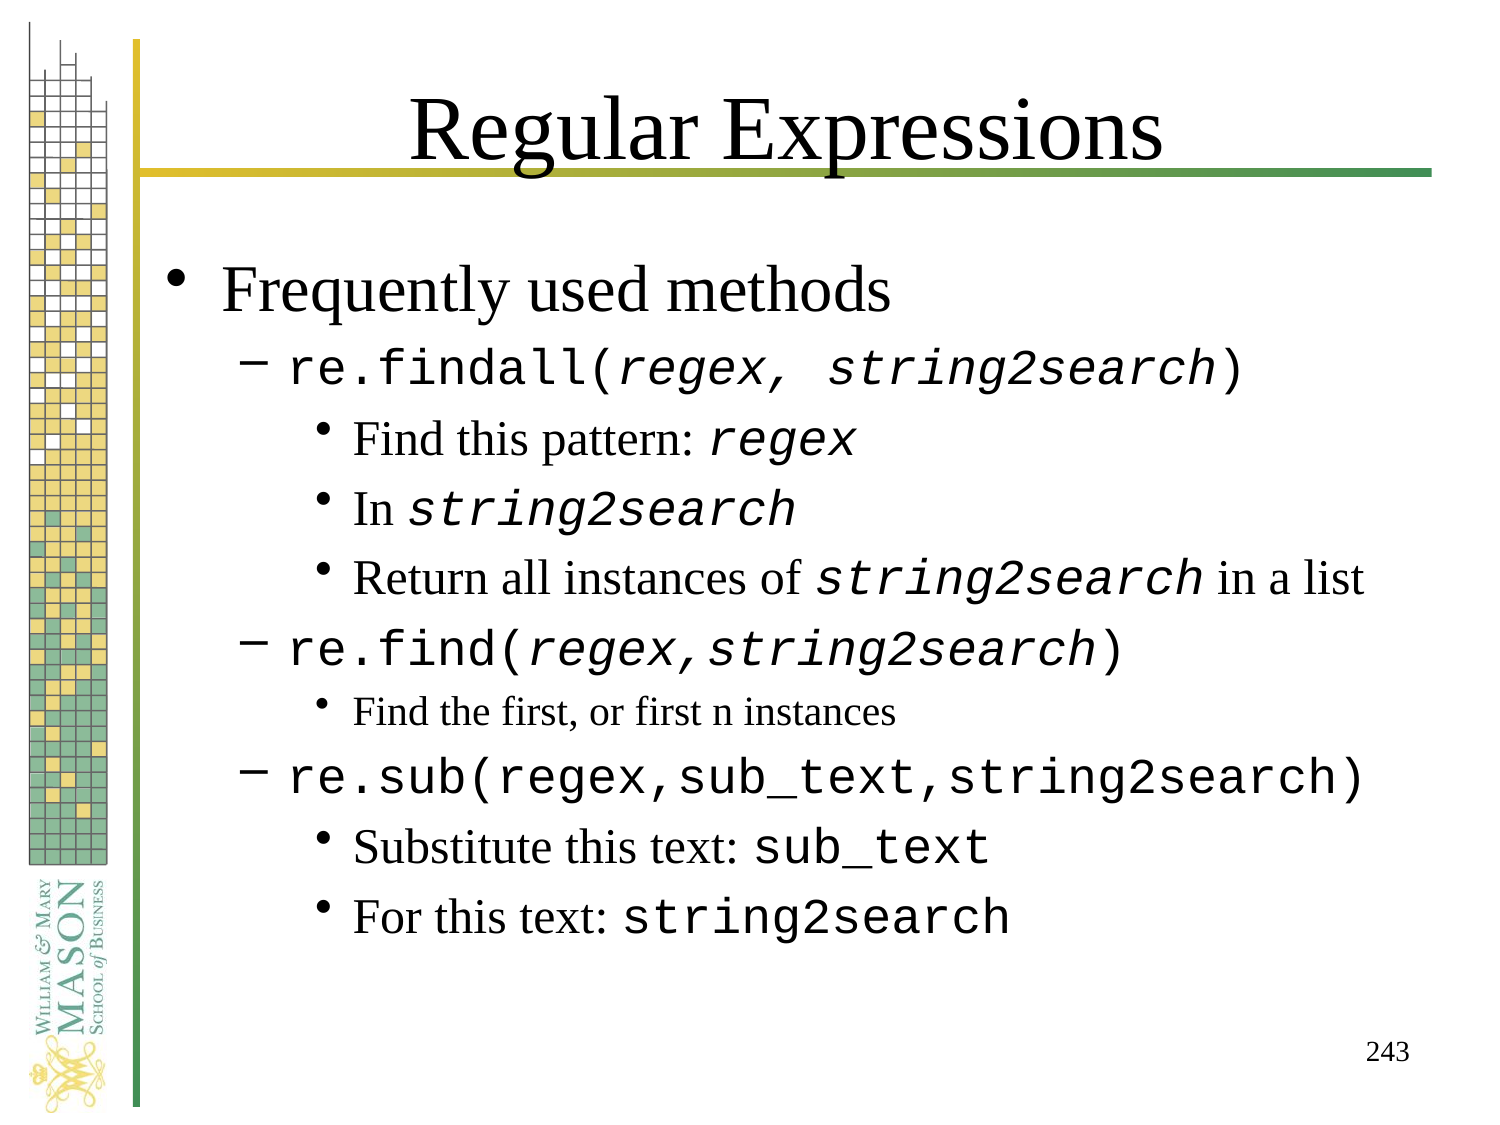

# Regular Expressions
Frequently used methods
re.findall(regex, string2search)
Find this pattern: regex
In string2search
Return all instances of string2search in a list
re.find(regex,string2search)
Find the first, or first n instances
re.sub(regex,sub_text,string2search)
Substitute this text: sub_text
For this text: string2search

243